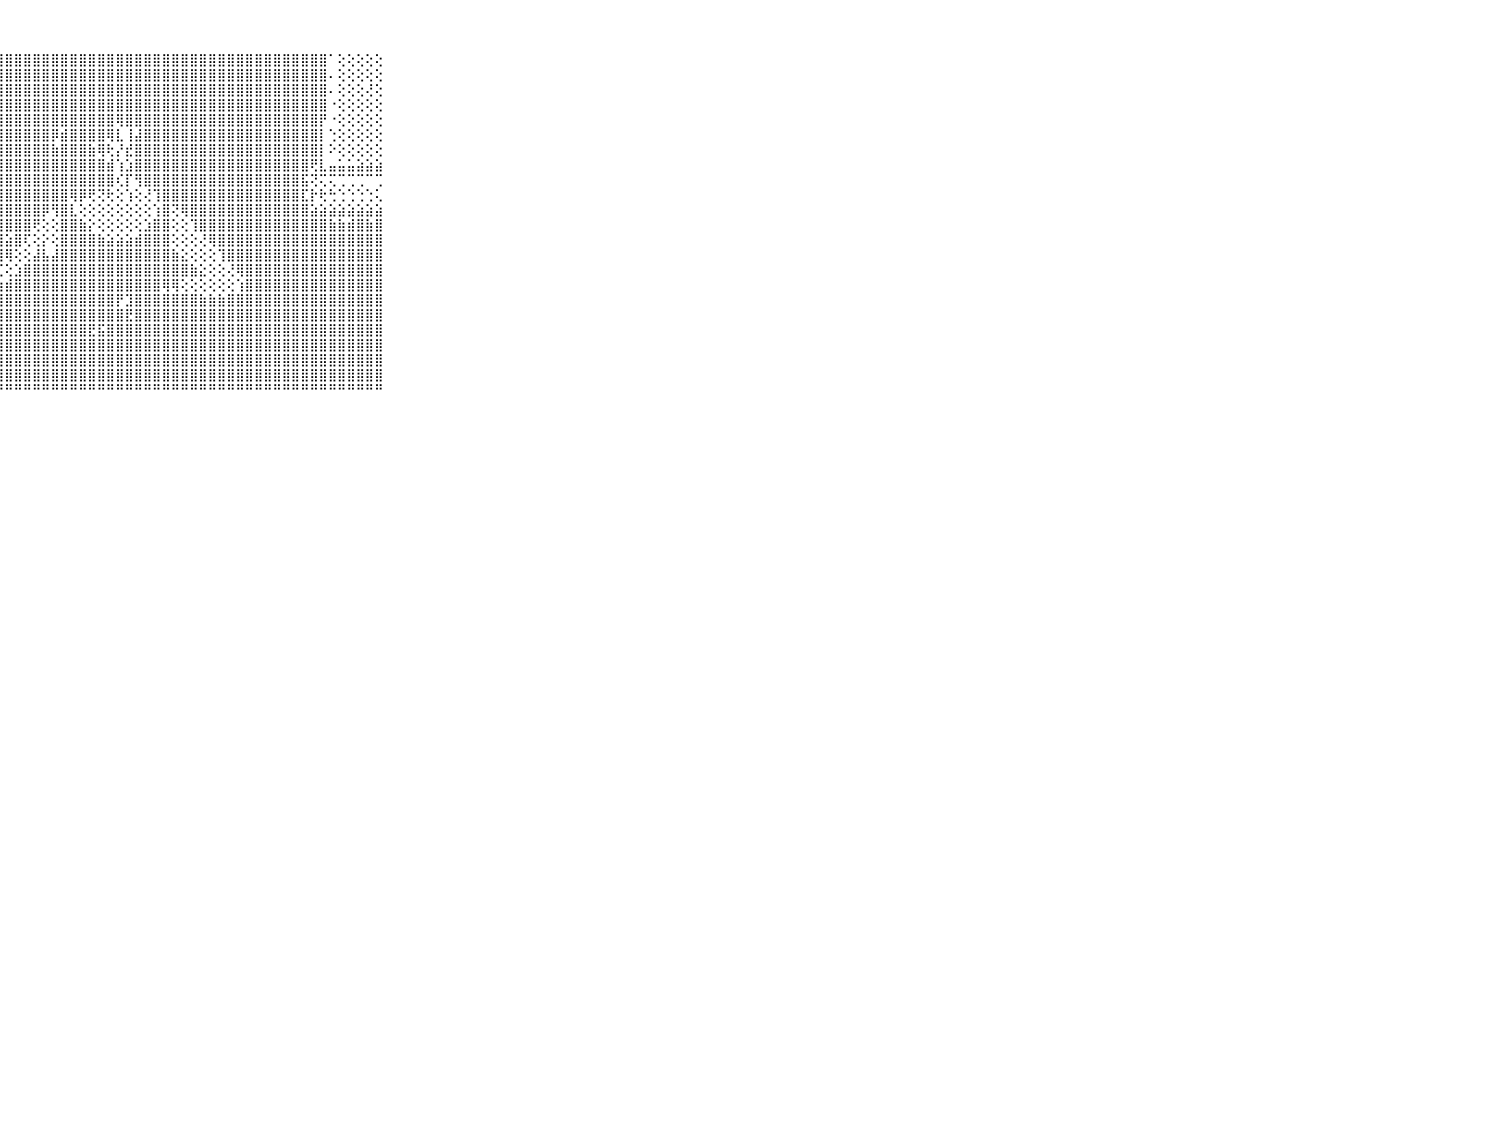

⠀⠀⠀⠀⠀⠀⠀⠀⠀⠀⠀⠀⠀⠀⠀⢕⢕⢸⣿⣿⣿⣿⣿⣿⣿⣿⣿⣿⣿⣿⣿⣿⣿⣿⣿⣿⣿⣿⣿⣿⣿⣿⣿⣿⣿⣿⣿⣿⣿⣿⣿⣿⣿⣿⣿⣿⣿⣿⣿⣿⣿⣿⣿⠁⢕⢕⢕⢕⢕⠀⠀⠀⠀⠀⠀⠀⠀⠀⠀⠀⠀
⠀⠀⠀⠀⠀⠀⠀⠀⠀⠀⠀⠀⠀⠀⠀⠑⠄⢸⣿⣿⣿⣿⣿⣿⣿⣿⣿⣿⣿⣿⣿⣿⣿⣿⣿⣿⣿⣿⣿⣿⣿⣿⣿⣿⣿⣿⣿⣿⣿⣿⣿⣿⣿⣿⣿⣿⣿⣿⣿⣿⣿⣿⣿⠄⢕⢕⢕⢕⢕⠀⠀⠀⠀⠀⠀⠀⠀⠀⠀⠀⠀
⠀⠀⠀⠀⠀⠀⠀⠀⠀⠀⠀⠀⢀⠀⢀⠀⠀⢸⣿⣿⣿⣿⣿⣿⣿⣿⣿⣿⣿⣿⣿⣿⣿⣿⣿⣿⣿⣿⣿⣿⣿⣿⣿⣿⣿⣿⣿⣿⣿⣿⣿⣿⣿⣿⣿⣿⣿⣿⣿⣿⣿⣿⣿⠄⢕⢕⢕⢜⢕⠀⠀⠀⠀⠀⠀⠀⠀⠀⠀⠀⠀
⠀⠀⠀⠀⠀⠀⠀⠀⠀⠀⠀⠀⢀⠀⠀⠀⢄⢸⣿⣿⣿⣿⣿⣿⣿⣿⣿⣿⣿⣿⣿⣿⣿⣿⣿⣿⣿⣿⣿⣿⣿⣿⣿⣿⣿⣿⣿⣿⣿⣿⣿⣿⣿⣿⣿⣿⣿⣿⣿⣿⣿⣿⣿⠐⢕⢕⢕⢕⢕⠀⠀⠀⠀⠀⠀⠀⠀⠀⠀⠀⠀
⠀⠀⠀⠀⠀⠀⠀⠀⠀⠀⠀⢔⢔⢄⢄⢄⠑⢸⣿⣿⣿⣿⣿⣿⣿⣿⣿⣿⣿⣿⣿⣿⣿⣿⣿⣿⣿⣿⣿⣿⢿⣿⣿⣿⣿⣿⣿⣿⣿⣿⣿⣿⣿⣿⣿⣿⣿⣿⣿⣿⣿⣿⡟⠐⢕⢕⢕⢕⢕⠀⠀⠀⠀⠀⠀⠀⠀⠀⠀⠀⠀
⠀⠀⠀⠀⠀⠀⠀⠀⠀⠀⠀⢕⢕⢕⢕⢕⠔⢸⣿⣿⣿⣿⣿⣿⣿⣿⣿⣿⣿⣿⣿⣿⣿⡿⣾⣿⣿⣿⣿⢿⣇⢸⣼⣿⣿⣿⣿⣿⣿⣿⣿⣿⣿⣿⣿⣿⣿⣿⣿⣿⣿⣿⡇⢑⢕⢕⢕⢕⢕⠀⠀⠀⠀⠀⠀⠀⠀⠀⠀⠀⠀
⠀⠀⠀⠀⠀⠀⠀⠀⠀⠀⠀⠁⢕⢕⢕⢕⢔⢸⣿⣿⣿⣿⣿⣿⣿⣿⣿⣿⣿⣿⣿⣿⣿⣷⣿⣿⣿⣷⢿⢗⡜⣞⣿⣿⣿⣿⣿⣿⣿⣿⣿⣿⣿⣿⣿⣿⣿⣿⣿⣿⣿⣿⡇⠕⢕⢕⢕⢕⢕⠀⠀⠀⠀⠀⠀⠀⠀⠀⠀⠀⠀
⠀⠀⠀⠀⠀⠀⠀⠀⠀⠀⠀⢀⢕⢕⢕⢕⠁⢸⣿⣿⣿⣿⣿⣿⣿⣿⣿⣿⣿⣿⣿⣿⣿⣿⣿⣿⣿⣿⣿⣾⢱⣱⣿⣿⣿⣿⣿⣿⣿⣿⣿⣿⣿⣿⣿⣿⣿⣿⣿⣿⣿⢟⣇⣤⣥⣥⣵⣵⣵⠀⠀⠀⠀⠀⠀⠀⠀⠀⠀⠀⠀
⠀⠀⠀⠀⠀⠀⠀⠀⠀⠀⠀⢕⢕⢕⢕⢕⠀⢸⣿⣿⣿⣟⣿⣿⣿⣿⣿⣿⣿⣿⣿⣿⣿⣿⣿⣿⣿⣿⣿⣿⢎⡏⢻⣿⣿⣿⣿⣿⣿⣿⣿⣿⣿⣿⣿⣿⣿⣿⣿⣿⣯⢝⢍⢍⢉⢉⢉⠉⢉⠀⠀⠀⠀⠀⠀⠀⠀⠀⠀⠀⠀
⠀⠀⠀⠀⠀⠀⠀⠀⠀⠀⠀⢕⢸⡿⢕⢕⠐⢱⣿⣿⣿⢝⢹⣿⣿⣿⣿⣿⣿⣿⣿⣿⣿⣿⣿⢿⡿⢟⢝⢗⢕⢱⢕⢜⢹⣿⣿⣿⣿⣿⣿⣿⣿⣿⣿⣿⣿⣿⣿⣿⣏⡗⢗⢓⢑⢑⢑⢑⢅⠀⠀⠀⠀⠀⠀⠀⠀⠀⠀⠀⠀
⠀⠀⠀⠀⠀⠀⠀⠀⠀⠀⠀⢕⢸⡕⢕⢕⢐⢕⣿⣿⣿⡕⢕⣿⣿⣿⣿⣿⣿⣿⣿⣿⡿⢻⣿⣇⢕⢕⢕⢕⢕⢕⢕⢕⢱⣿⢝⢿⣿⣿⣿⣿⣿⣿⣿⣿⣿⣿⣿⣿⣿⣵⣵⣵⣵⣵⣵⣵⣵⠀⠀⠀⠀⠀⠀⠀⠀⠀⠀⠀⠀
⠀⠀⠀⠀⠀⠀⠀⠀⠀⠀⠀⢕⢸⢇⢕⢕⢐⢸⣿⣿⣿⣿⣷⢹⣿⣿⣿⣿⣿⣿⣿⢟⢕⢕⣿⣿⣷⡕⢕⢕⢕⢕⢕⣱⣿⣿⢕⢕⢹⣿⣿⣿⣿⣿⣿⣿⣿⣿⣿⣿⣿⣿⣿⣷⣷⣾⣿⣷⣿⠀⠀⠀⠀⠀⠀⠀⠀⠀⠀⠀⠀
⠀⠀⠀⠀⠀⠀⠀⠀⠀⠀⠀⢗⢞⢕⢕⢱⢅⢱⣿⣿⣿⣿⣿⡜⢿⣿⣿⣿⣵⣿⢏⢕⡕⢕⣿⣿⣿⣿⣷⣵⣵⣵⣾⣿⣿⣿⢕⢕⢕⢜⢿⣿⣿⣿⣿⣿⣿⣿⣿⣿⣿⣿⣿⣿⣿⣿⣿⣿⣿⠀⠀⠀⠀⠀⠀⠀⠀⠀⠀⠀⠀
⠀⠀⠀⠀⠀⠀⠀⠀⠀⠀⠀⢕⡕⢇⢕⢕⢕⢸⣿⣿⣿⣿⣿⣿⣮⢿⣿⣿⢿⢕⢕⣼⣧⣼⣿⣿⣿⣿⣿⣿⣿⣿⣿⣿⣿⣿⣷⣕⢕⢕⢕⢹⣿⣿⣿⣿⣿⣿⣿⣿⣿⣿⣿⣿⣿⣿⣿⣿⣿⠀⠀⠀⠀⠀⠀⠀⠀⠀⠀⠀⠀
⠀⠀⠀⠀⠀⠀⠀⠀⠀⠀⠀⢁⢕⢕⢕⢜⢅⢸⣿⣿⣿⣿⣿⣿⣿⢇⢿⢏⢕⣱⣿⣿⣿⣿⣿⣿⣿⣿⣿⣿⣿⣿⣿⣿⣿⣿⣿⣿⣷⣕⢕⢕⢜⢿⣿⣿⣿⣿⣿⣿⣿⣿⣿⣿⣿⣿⣿⣿⣿⠀⠀⠀⠀⠀⠀⠀⠀⠀⠀⠀⠀
⠀⠀⠀⠀⠀⠀⠀⠀⠀⠀⠀⢑⢕⢕⢕⢕⠐⢸⣿⣿⣿⣿⣿⣿⡇⢕⢕⣱⣾⣿⣿⣿⣿⣿⣿⣿⣿⣿⣿⣿⣿⣿⣿⣿⣿⢿⢿⢕⢕⢕⢕⢕⢕⢱⣿⣿⣿⣿⣿⣿⣿⣿⣿⣿⣿⣿⣿⣿⣿⠀⠀⠀⠀⠀⠀⠀⠀⠀⠀⠀⠀
⠀⠀⠀⠀⠀⠀⠀⠀⠀⠀⠀⢕⢕⢕⢕⢕⢅⢸⣿⣿⣿⣿⣿⣿⣧⣵⣾⣿⣿⣿⣿⣿⣿⣿⣿⣿⣿⣿⣿⣿⡟⣹⣿⣿⣿⣿⣿⣿⣿⣷⣷⣷⣿⣿⣿⣿⣿⣿⣿⣿⣿⣿⣿⣿⣿⣿⣿⣿⣿⠀⠀⠀⠀⠀⠀⠀⠀⠀⠀⠀⠀
⠀⠀⠀⠀⠀⠀⠀⠀⠀⠀⠀⢕⢕⢕⢕⢕⢕⢸⣿⣿⣿⣿⣿⣿⣿⣿⣿⣿⣿⣿⣿⣿⣿⣿⣿⣿⣿⣿⣿⣿⣿⣟⣿⣿⣿⣿⣿⣿⣿⣿⣿⣿⣿⣿⣿⣿⣿⣿⣿⣿⣿⣿⣿⣿⣿⣿⣿⣿⣿⠀⠀⠀⠀⠀⠀⠀⠀⠀⠀⠀⠀
⠀⠀⠀⠀⠀⠀⠀⠀⠀⠀⠀⢕⢕⢕⢕⢕⢕⢸⣿⣿⣿⣿⣿⣿⣿⣿⣿⣿⣿⣿⣿⣿⣿⣿⣿⣿⣿⣟⣯⣿⣿⣿⣿⣿⣿⣿⣿⣿⣿⣿⣿⣿⣿⣿⣿⣿⣿⣿⣿⣿⣿⣿⣿⣿⣿⣿⣿⣿⣿⠀⠀⠀⠀⠀⠀⠀⠀⠀⠀⠀⠀
⠀⠀⠀⠀⠀⠀⠀⠀⠀⠀⠀⢕⢧⢵⢕⢕⢕⢸⣿⣿⣿⣿⣿⣿⣿⣿⣿⣿⣿⣿⣿⣿⣿⣿⣿⣿⣿⣿⣿⣿⣿⣿⣿⣿⣿⣿⣿⣿⣿⣿⣿⣿⣿⣿⣿⣿⣿⣿⣿⣿⣿⣿⣿⣿⣿⣿⣿⣿⣿⠀⠀⠀⠀⠀⠀⠀⠀⠀⠀⠀⠀
⠀⠀⠀⠀⠀⠀⠀⠀⠀⠀⠀⢗⢇⢕⢕⢕⢕⢸⣿⣿⣿⣿⣿⣿⣿⣿⣿⣿⣿⣿⣿⣿⣿⣿⣿⣿⣿⣿⣿⣿⣿⣿⣿⣿⣿⣿⣿⣿⣿⣿⣿⣿⣿⣿⣿⣿⣿⣿⣿⣿⣿⣿⣿⣿⣿⣿⣿⣿⣿⠀⠀⠀⠀⠀⠀⠀⠀⠀⠀⠀⠀
⠀⠀⠀⠀⠀⠀⠀⠀⠀⠀⠀⢕⢕⢕⢕⢱⢕⢸⣿⣿⣿⣿⣿⣿⣿⣿⣿⣿⣿⣿⣿⣿⣿⣿⣿⣿⣿⣿⣿⣿⣿⣿⣿⣿⣿⣿⣿⣿⣿⣿⣿⣿⣿⣿⣿⣿⣿⣿⣿⣿⣿⣿⣿⣿⣿⣿⣿⣿⣿⠀⠀⠀⠀⠀⠀⠀⠀⠀⠀⠀⠀
⠀⠀⠀⠀⠀⠀⠀⠀⠀⠀⠀⠑⠑⠑⠑⠘⠑⠘⠛⠛⠛⠛⠛⠛⠛⠛⠛⠛⠛⠛⠛⠛⠛⠛⠛⠛⠛⠛⠛⠛⠛⠛⠛⠛⠛⠛⠛⠛⠛⠛⠛⠛⠛⠛⠛⠛⠛⠛⠛⠛⠛⠛⠛⠛⠛⠛⠛⠛⠛⠀⠀⠀⠀⠀⠀⠀⠀⠀⠀⠀⠀